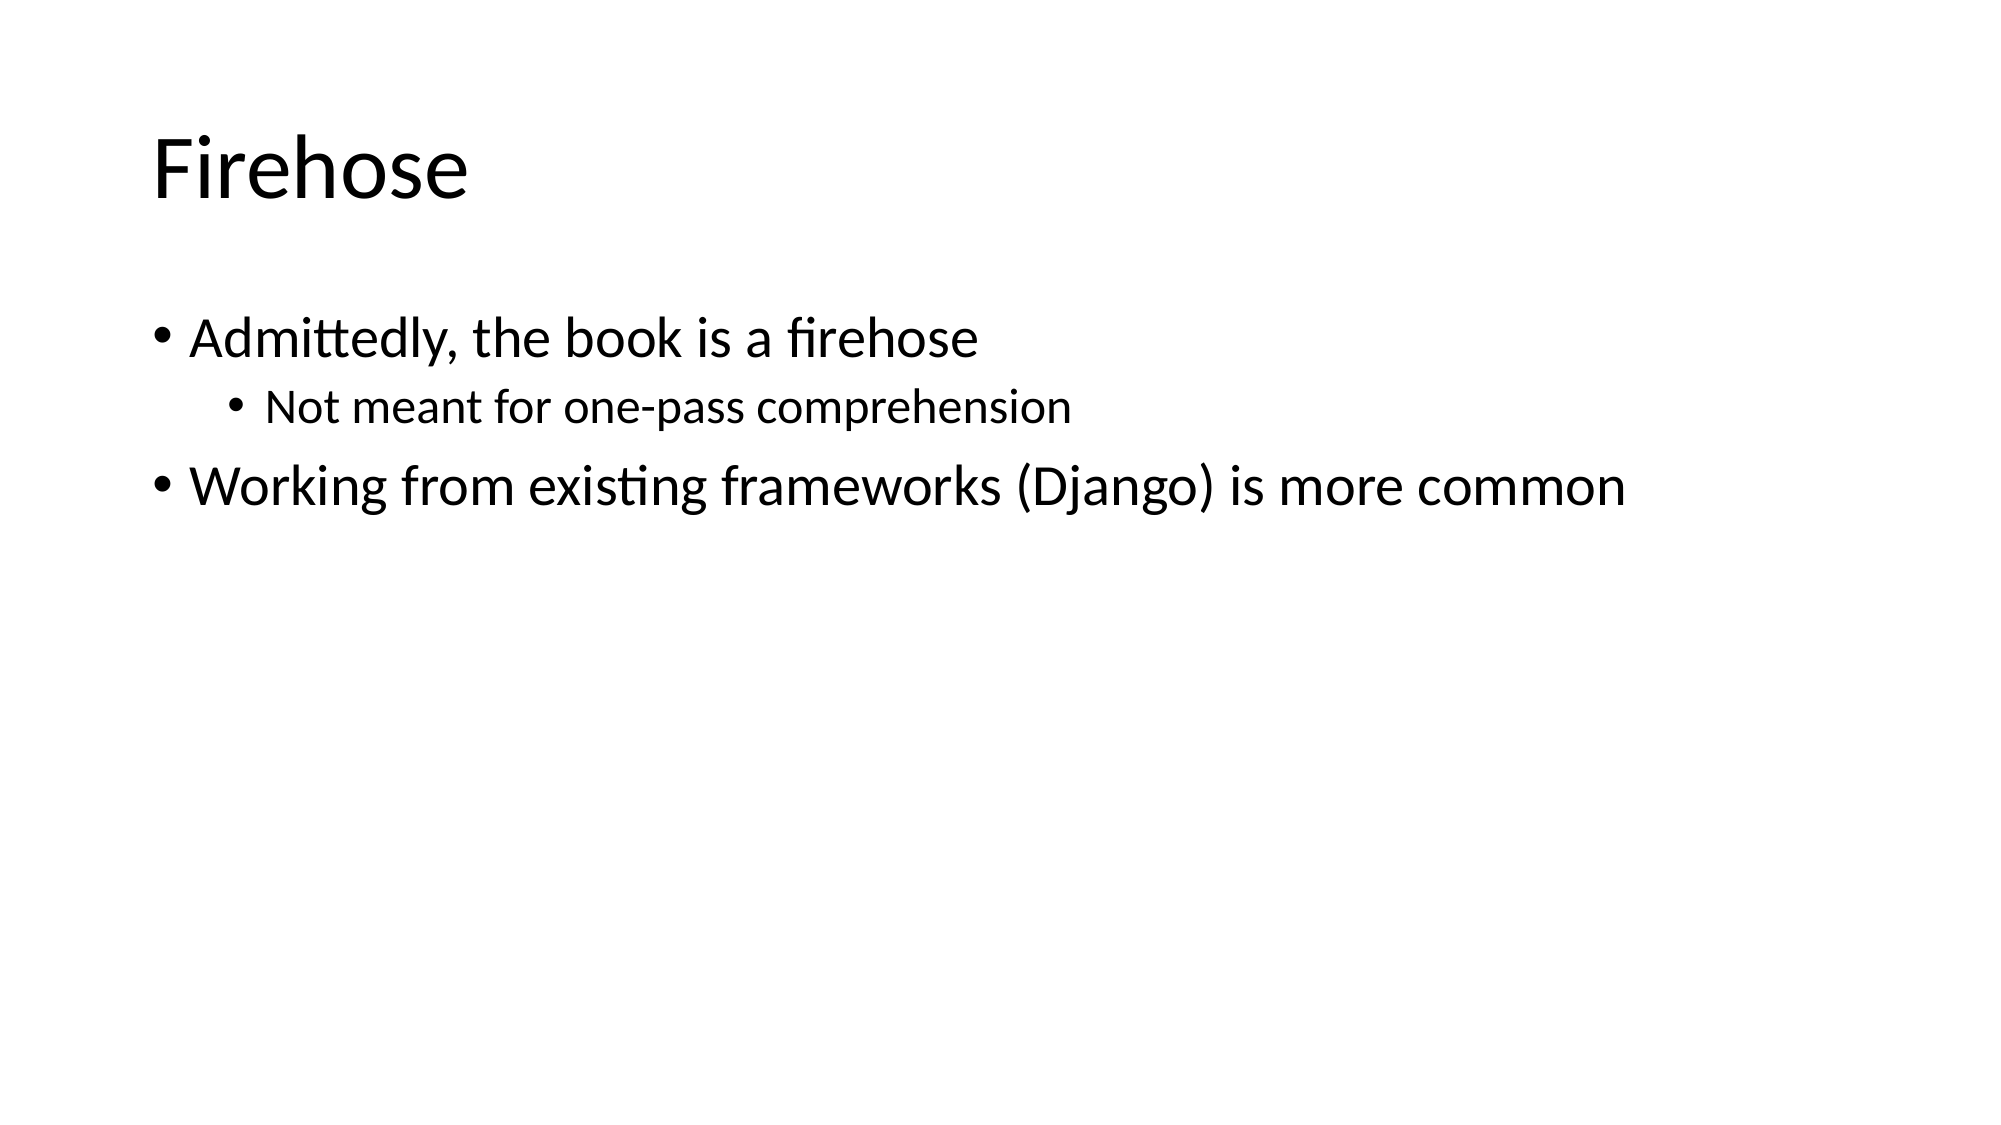

# Firehose
Admittedly, the book is a firehose
Not meant for one-pass comprehension
Working from existing frameworks (Django) is more common